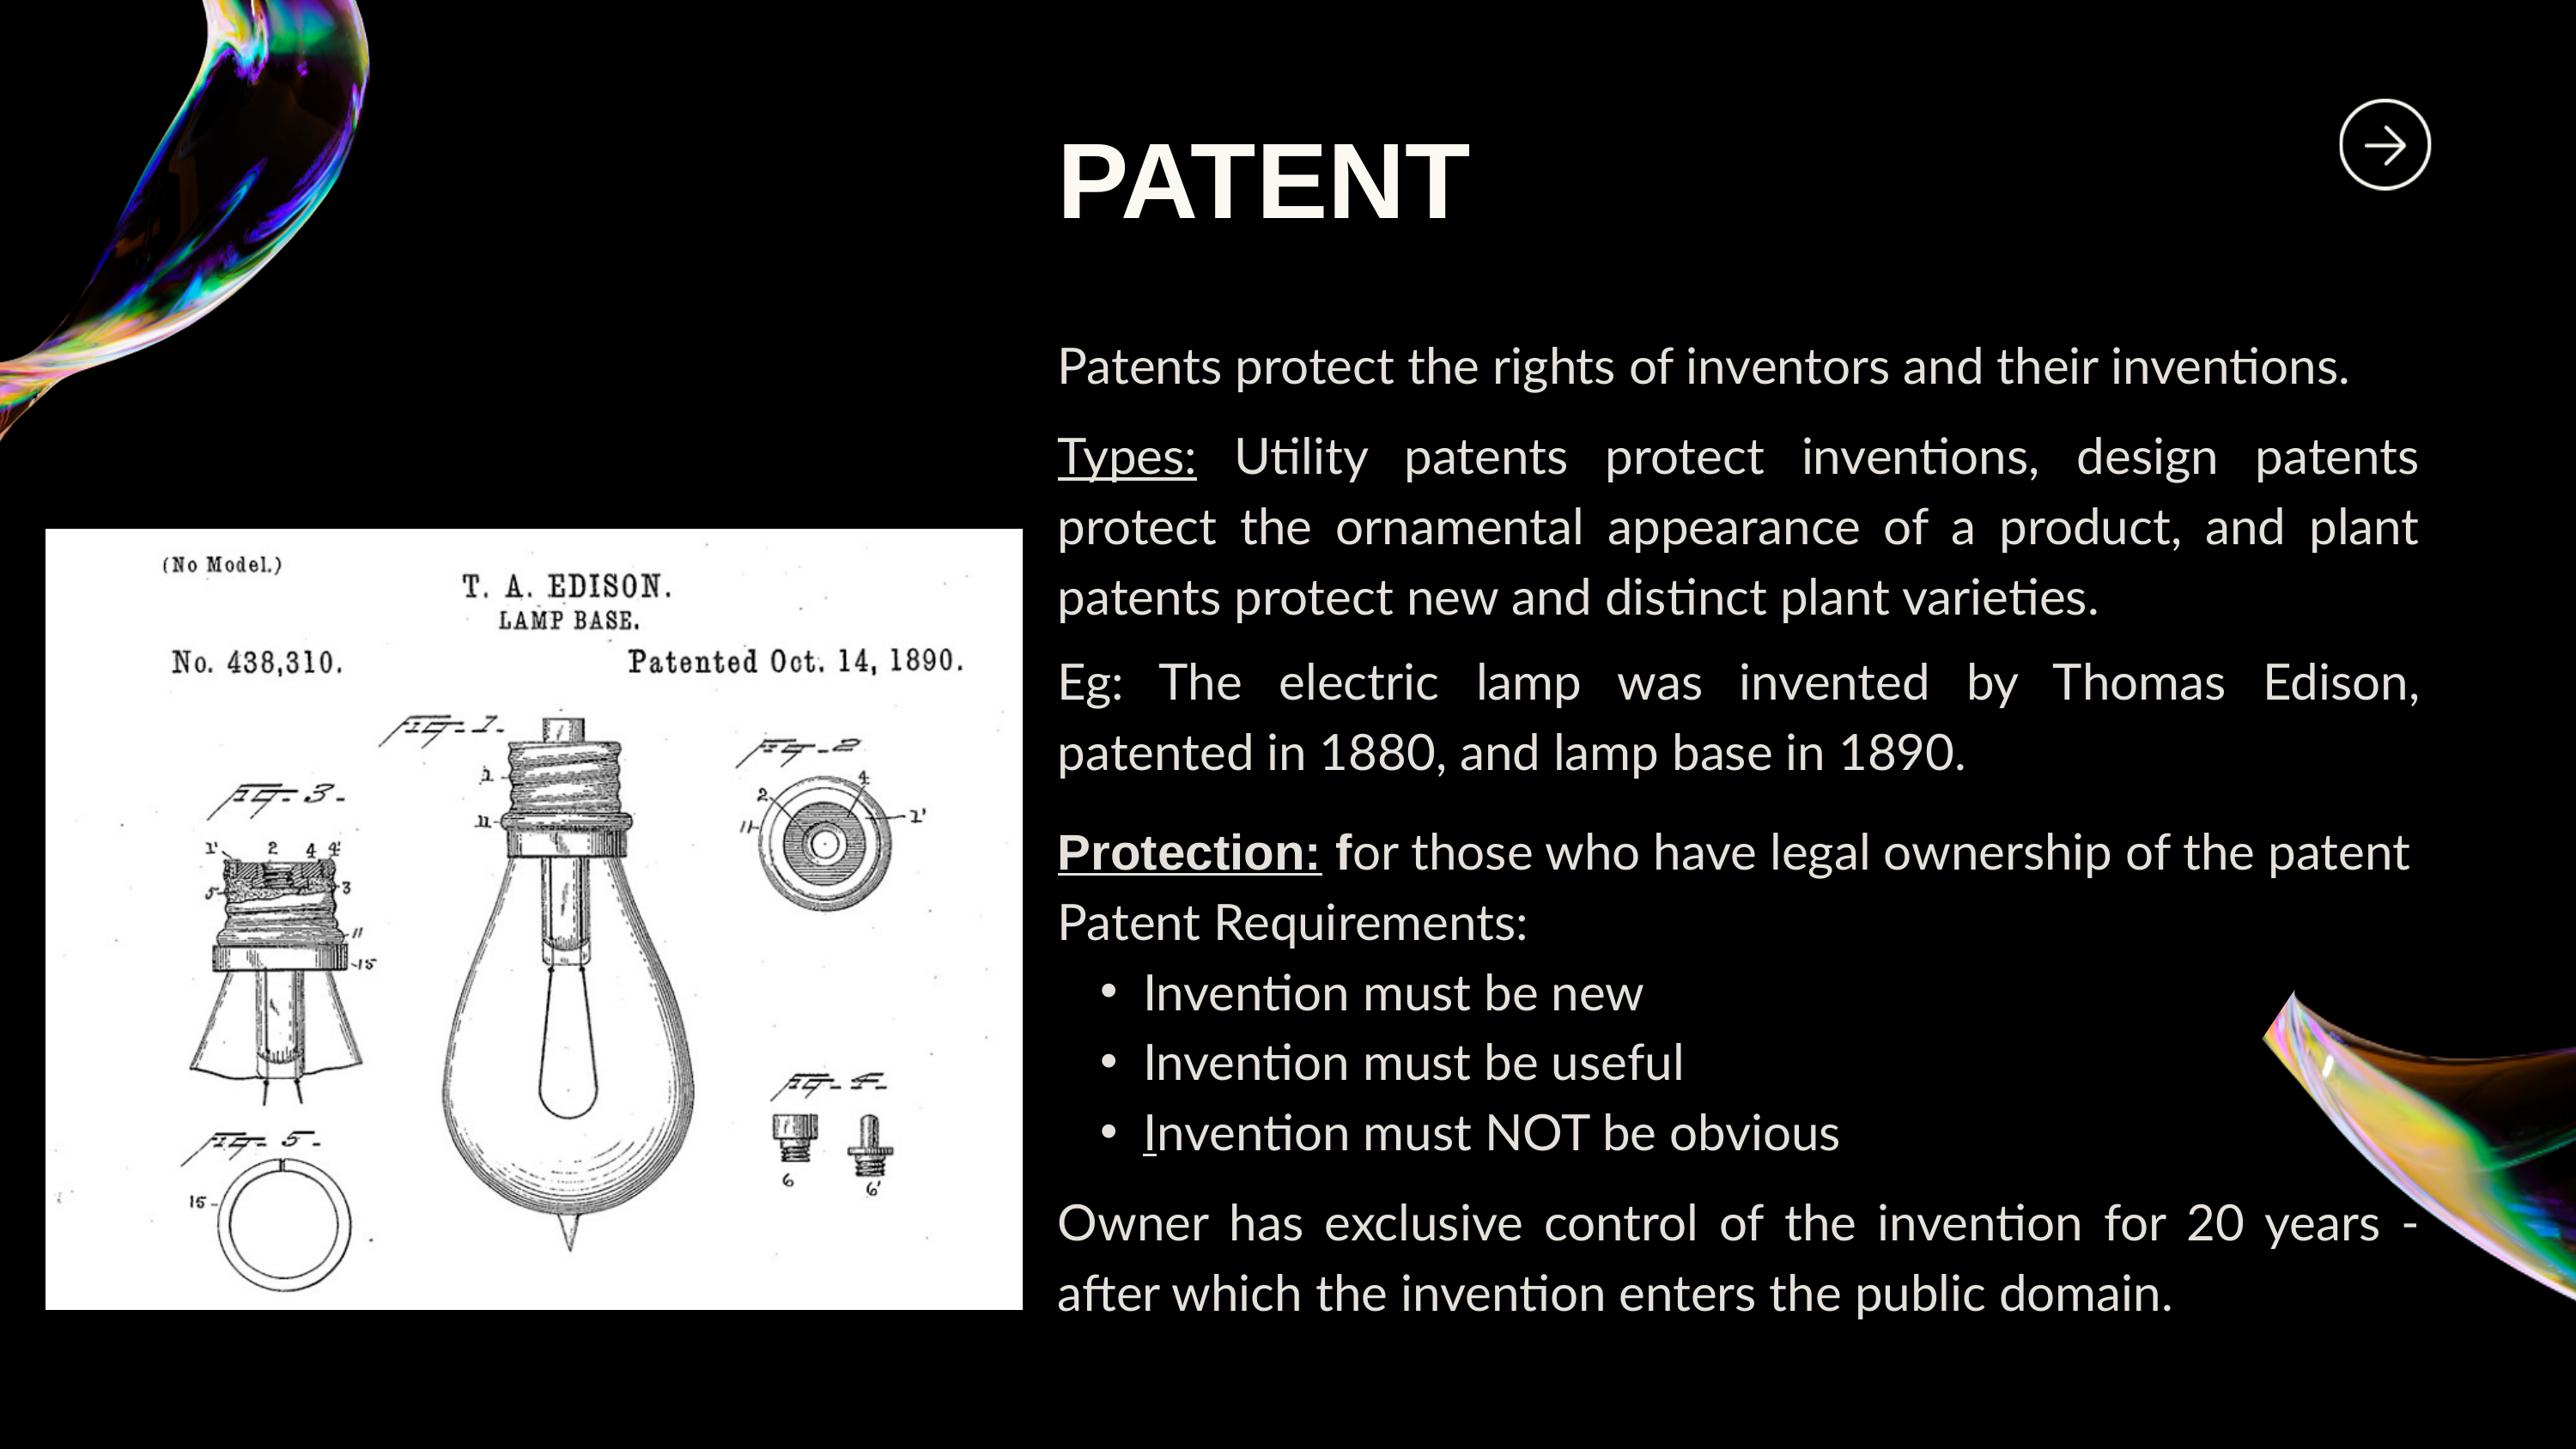

PATENT
Patents protect the rights of inventors and their inventions.

Types: Utility patents protect inventions, design patents protect the ornamental appearance of a product, and plant patents protect new and distinct plant varieties.

Eg: The electric lamp was invented by Thomas Edison, patented in 1880, and lamp base in 1890.

Protection: for those who have legal ownership of the patent
Patent Requirements:
Invention must be new
Invention must be useful
Invention must NOT be obvious

Owner has exclusive control of the invention for 20 years - after which the invention enters the public domain.